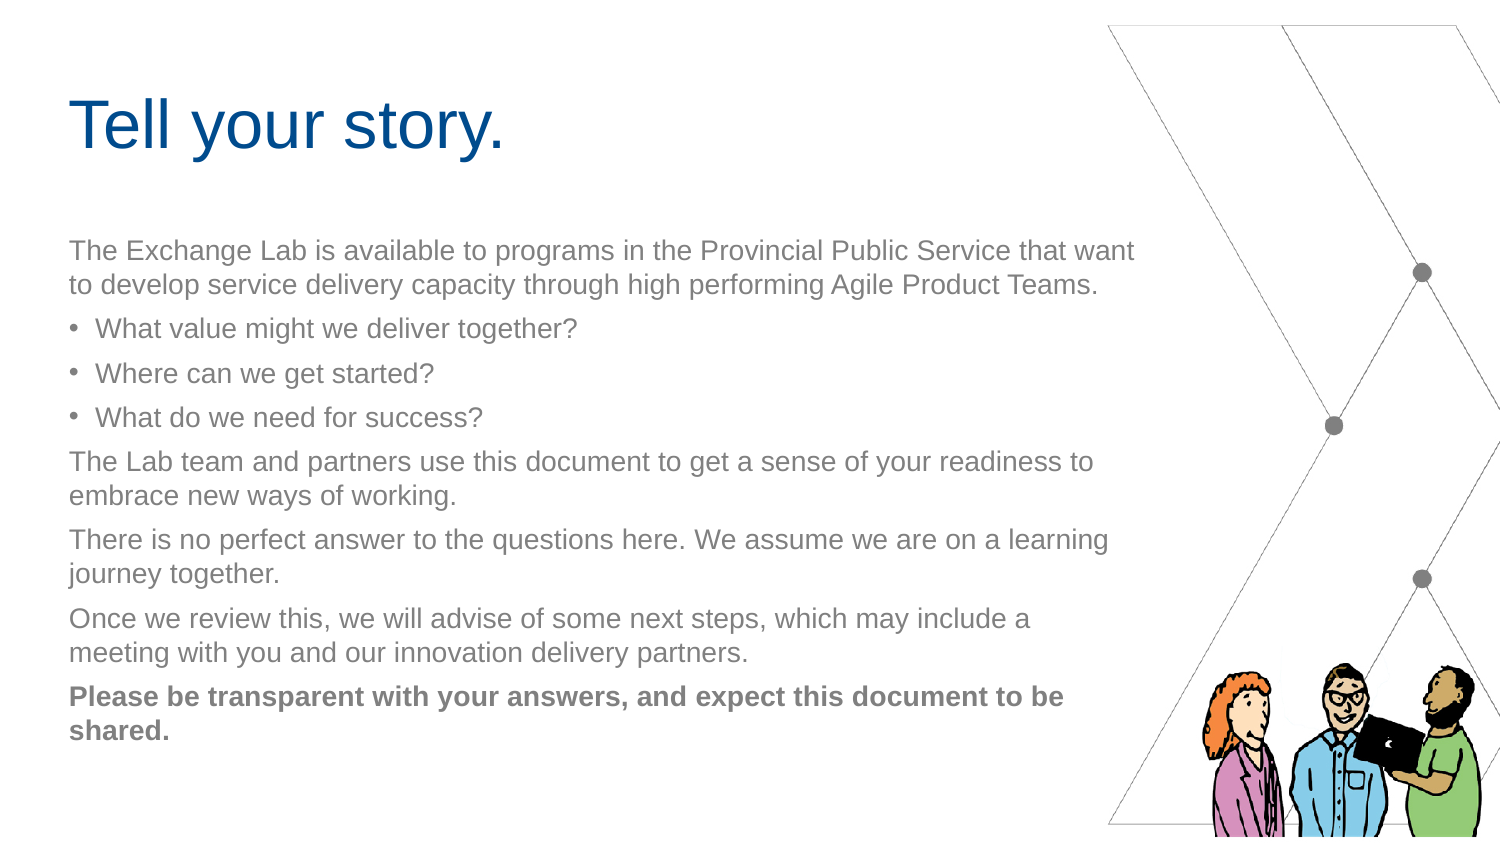

# Tell your story.
The Exchange Lab is available to programs in the Provincial Public Service that want to develop service delivery capacity through high performing Agile Product Teams.
What value might we deliver together?
Where can we get started?
What do we need for success?
The Lab team and partners use this document to get a sense of your readiness to embrace new ways of working.
There is no perfect answer to the questions here. We assume we are on a learning journey together.
Once we review this, we will advise of some next steps, which may include a meeting with you and our innovation delivery partners.
Please be transparent with your answers, and expect this document to be shared.